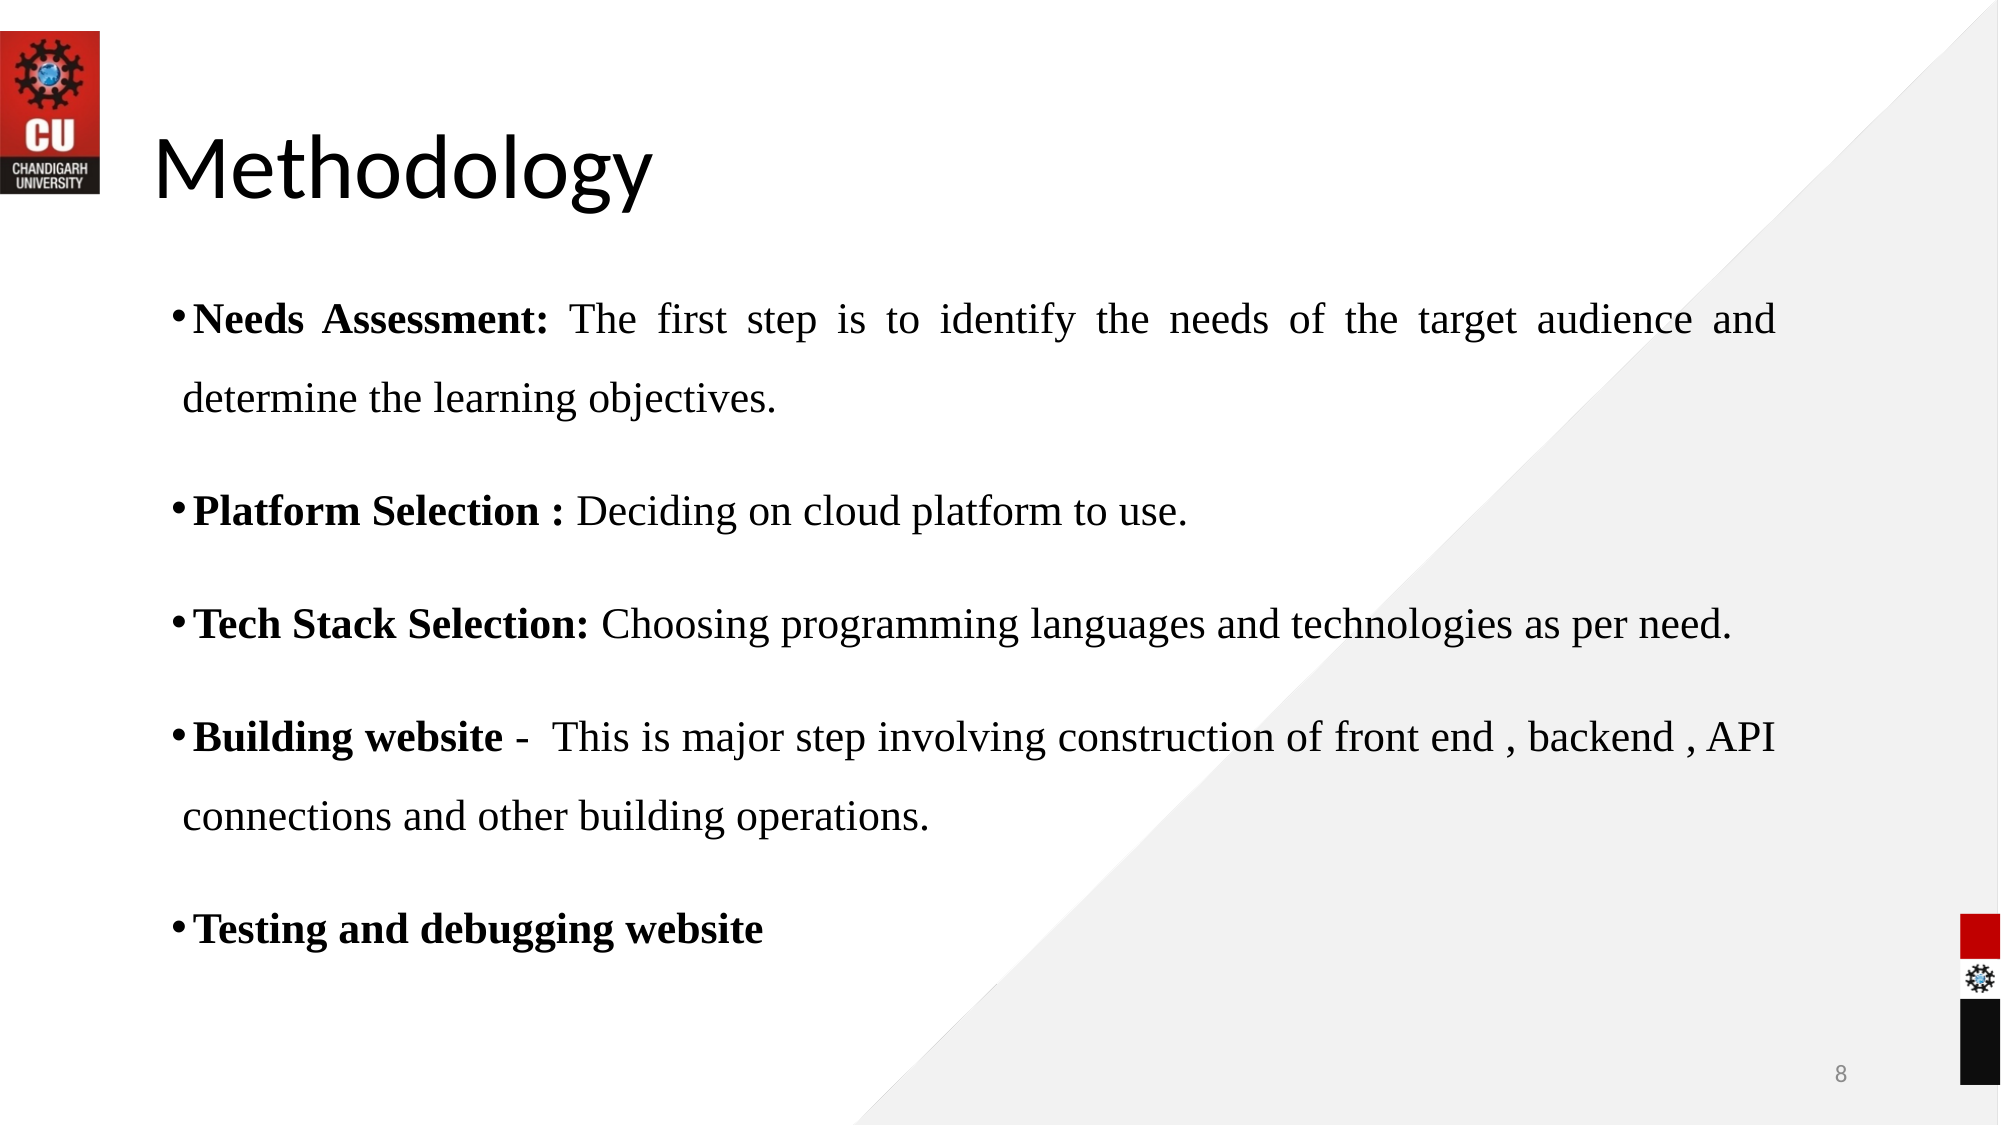

# Methodology
Needs Assessment: The first step is to identify the needs of the target audience and determine the learning objectives.
Platform Selection : Deciding on cloud platform to use.
Tech Stack Selection: Choosing programming languages and technologies as per need.
Building website -  This is major step involving construction of front end , backend , API connections and other building operations.
Testing and debugging website

8